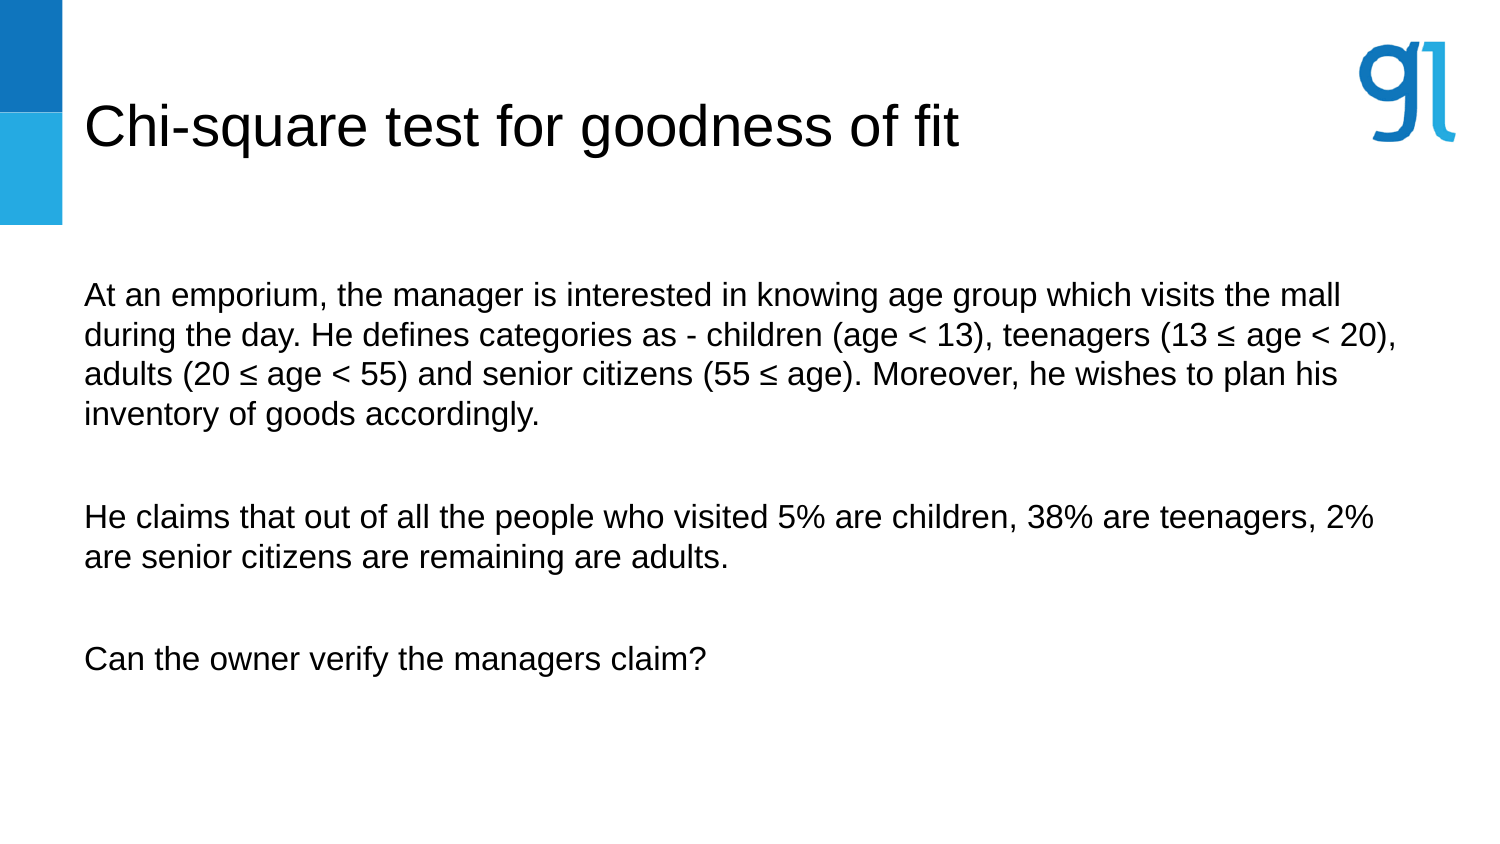

# Chi-square test for goodness of fit
At an emporium, the manager is interested in knowing age group which visits the mall during the day. He defines categories as - children (age < 13), teenagers (13 ≤ age < 20), adults (20 ≤ age < 55) and senior citizens (55 ≤ age). Moreover, he wishes to plan his inventory of goods accordingly.
He claims that out of all the people who visited 5% are children, 38% are teenagers, 2% are senior citizens are remaining are adults.
Can the owner verify the managers claim?